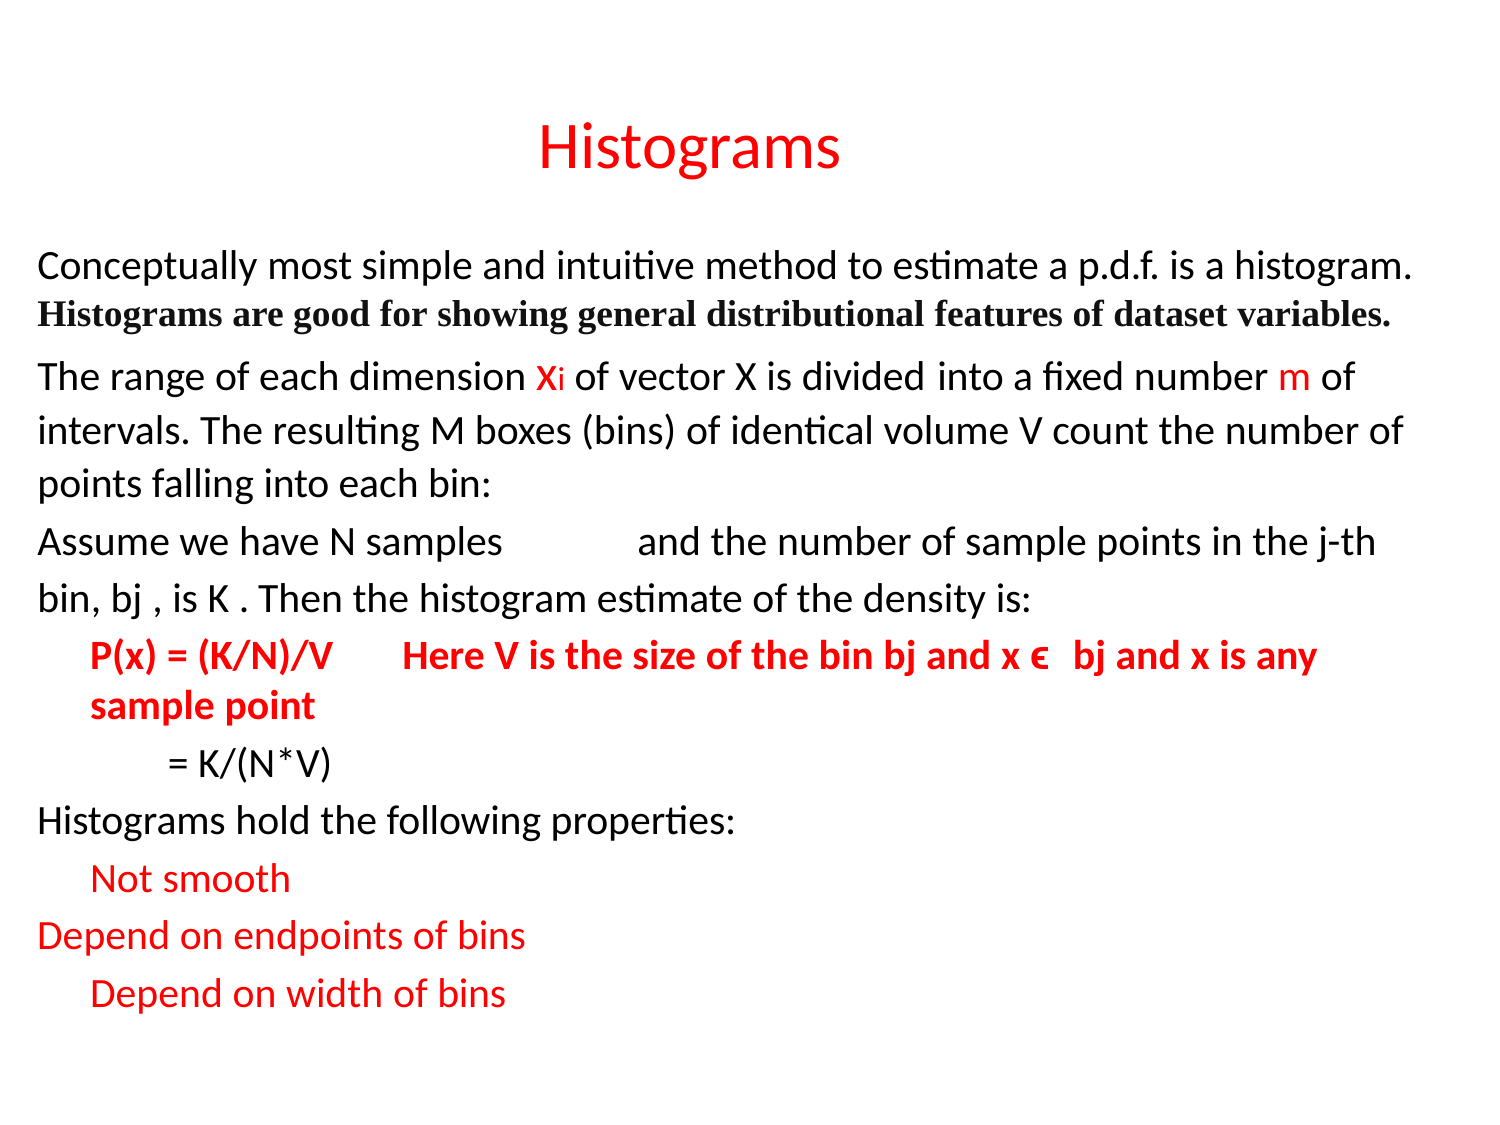

# Histograms
Conceptually most simple and intuitive method to estimate a p.d.f. is a histogram.
Histograms are good for showing general distributional features of dataset variables.
The range of each dimension xi of vector X is divided	into a fixed number m of intervals. The resulting M boxes (bins) of identical volume V count the number of points falling into each bin:
Assume we have N samples	and the number of sample points in the j-th bin, bj , is K . Then the histogram estimate of the density is:
P(x) = (K/N)/V	Here V is the size of the bin bj and x ϵ  bj and x is any sample point
= K/(N*V)
Histograms hold the following properties: Not smooth
Depend on endpoints of bins Depend on width of bins